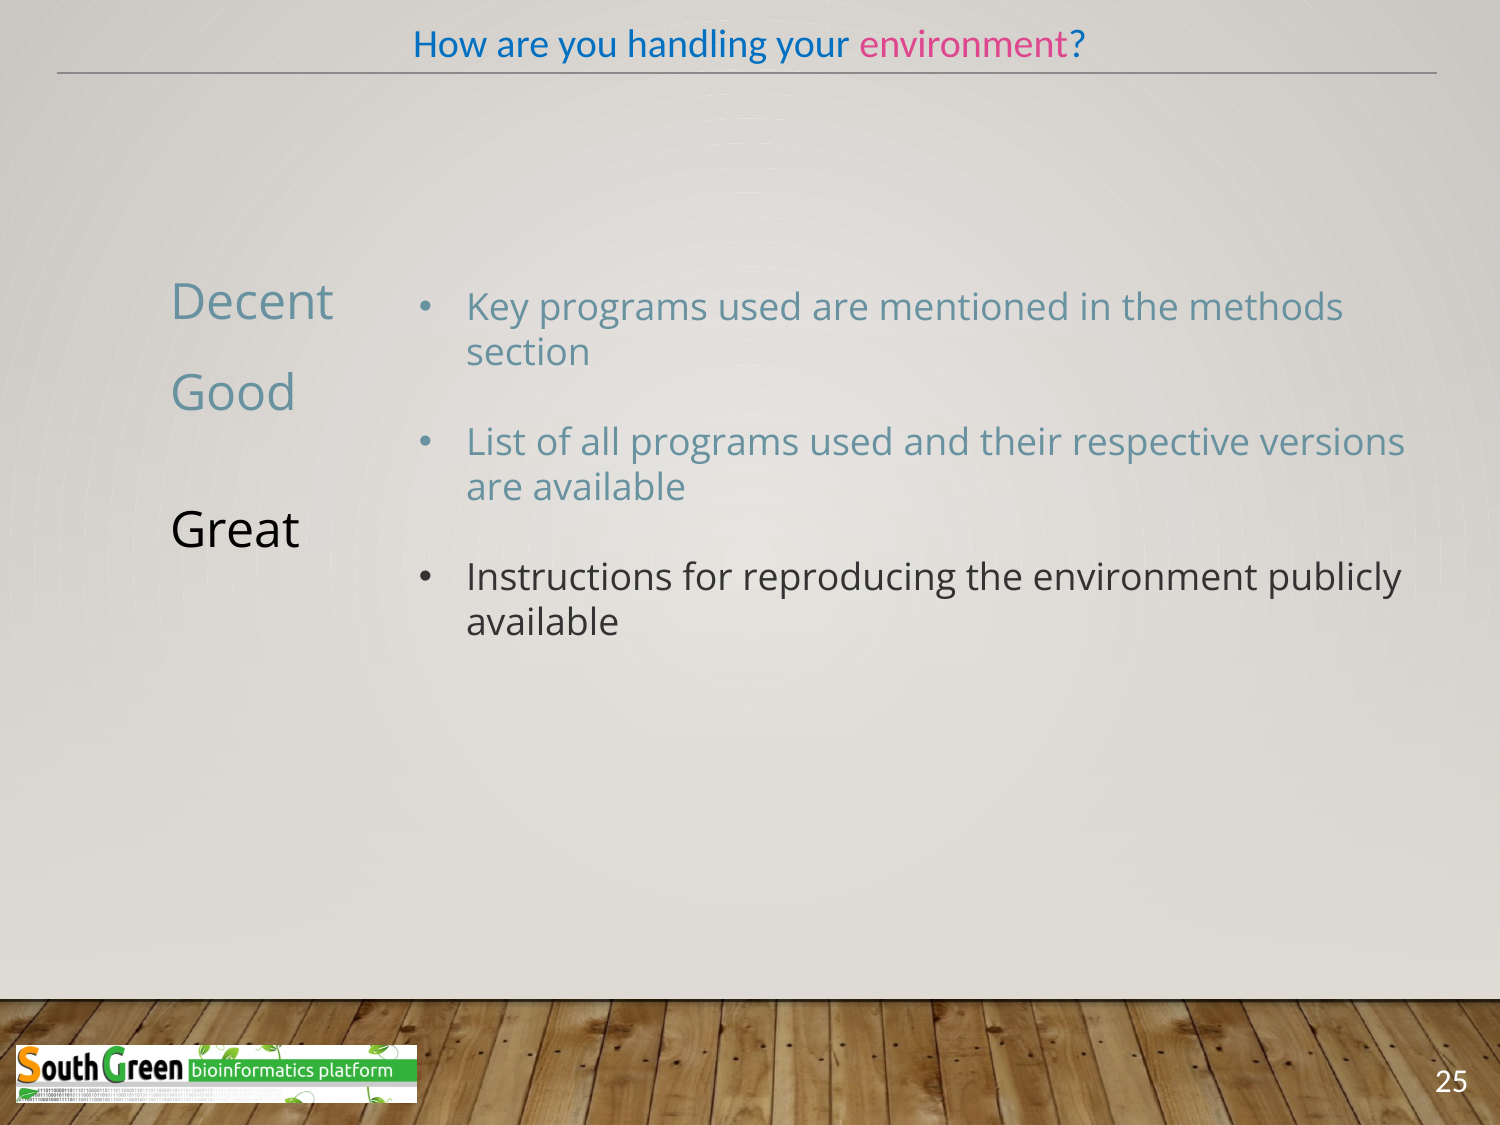

How are you handling your environment?

Decent
Key programs used are mentioned in the methods section

List of all programs used and their respective versions are available

Instructions for reproducing the environment publicly available

Good
Great
25